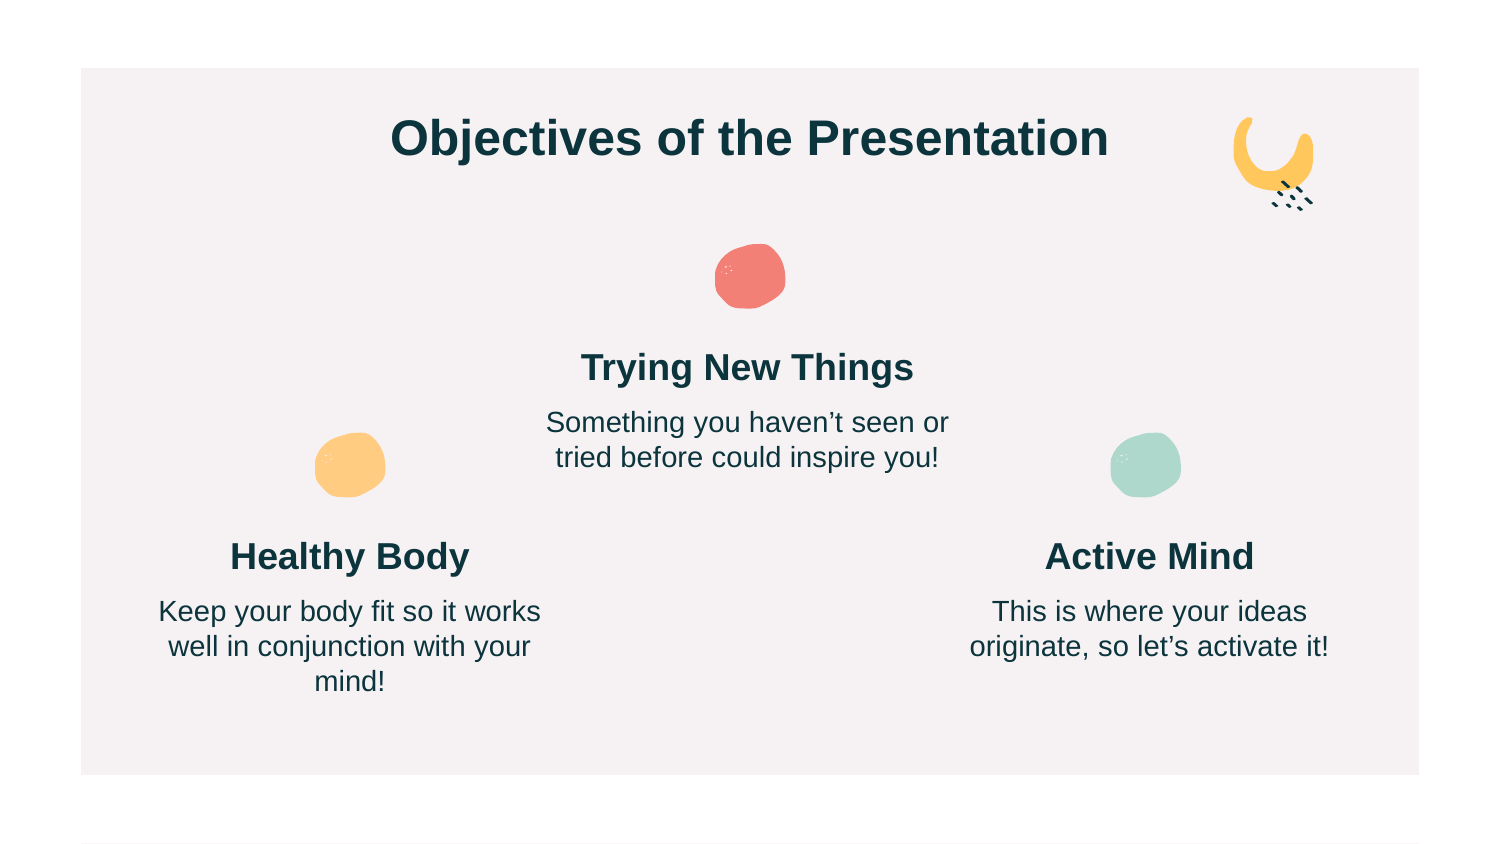

# Objectives of the Presentation

Trying New Things
Something you haven’t seen or tried before could inspire you!

Healthy Body
Active Mind
Keep your body fit so it works well in conjunction with your mind!
This is where your ideas originate, so let’s activate it!